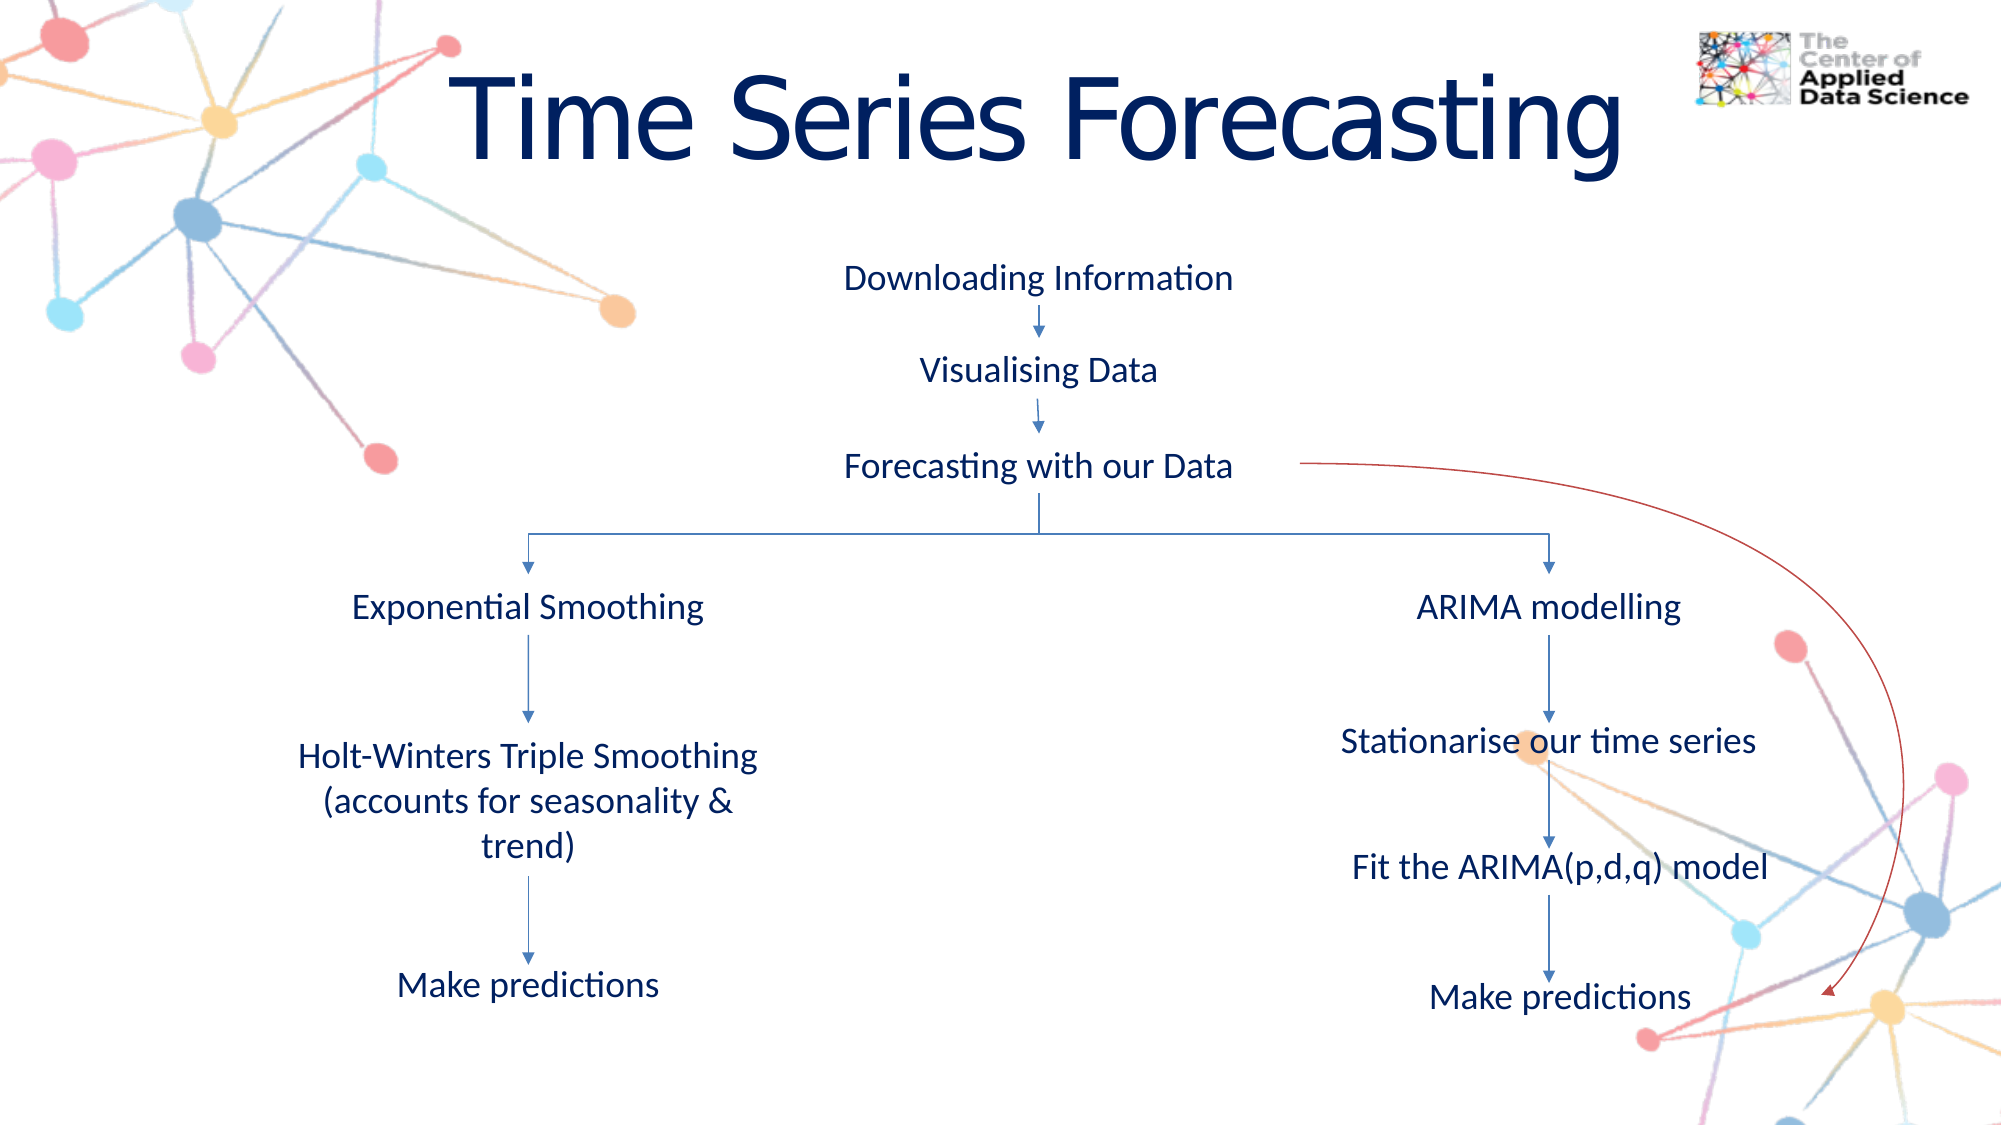

# Time Series Forecasting
Downloading Information
Visualising Data
Forecasting with our Data
Exponential Smoothing
ARIMA modelling
Stationarise our time series
Holt-Winters Triple Smoothing
(accounts for seasonality & trend)
Fit the ARIMA(p,d,q) model
Make predictions
Make predictions